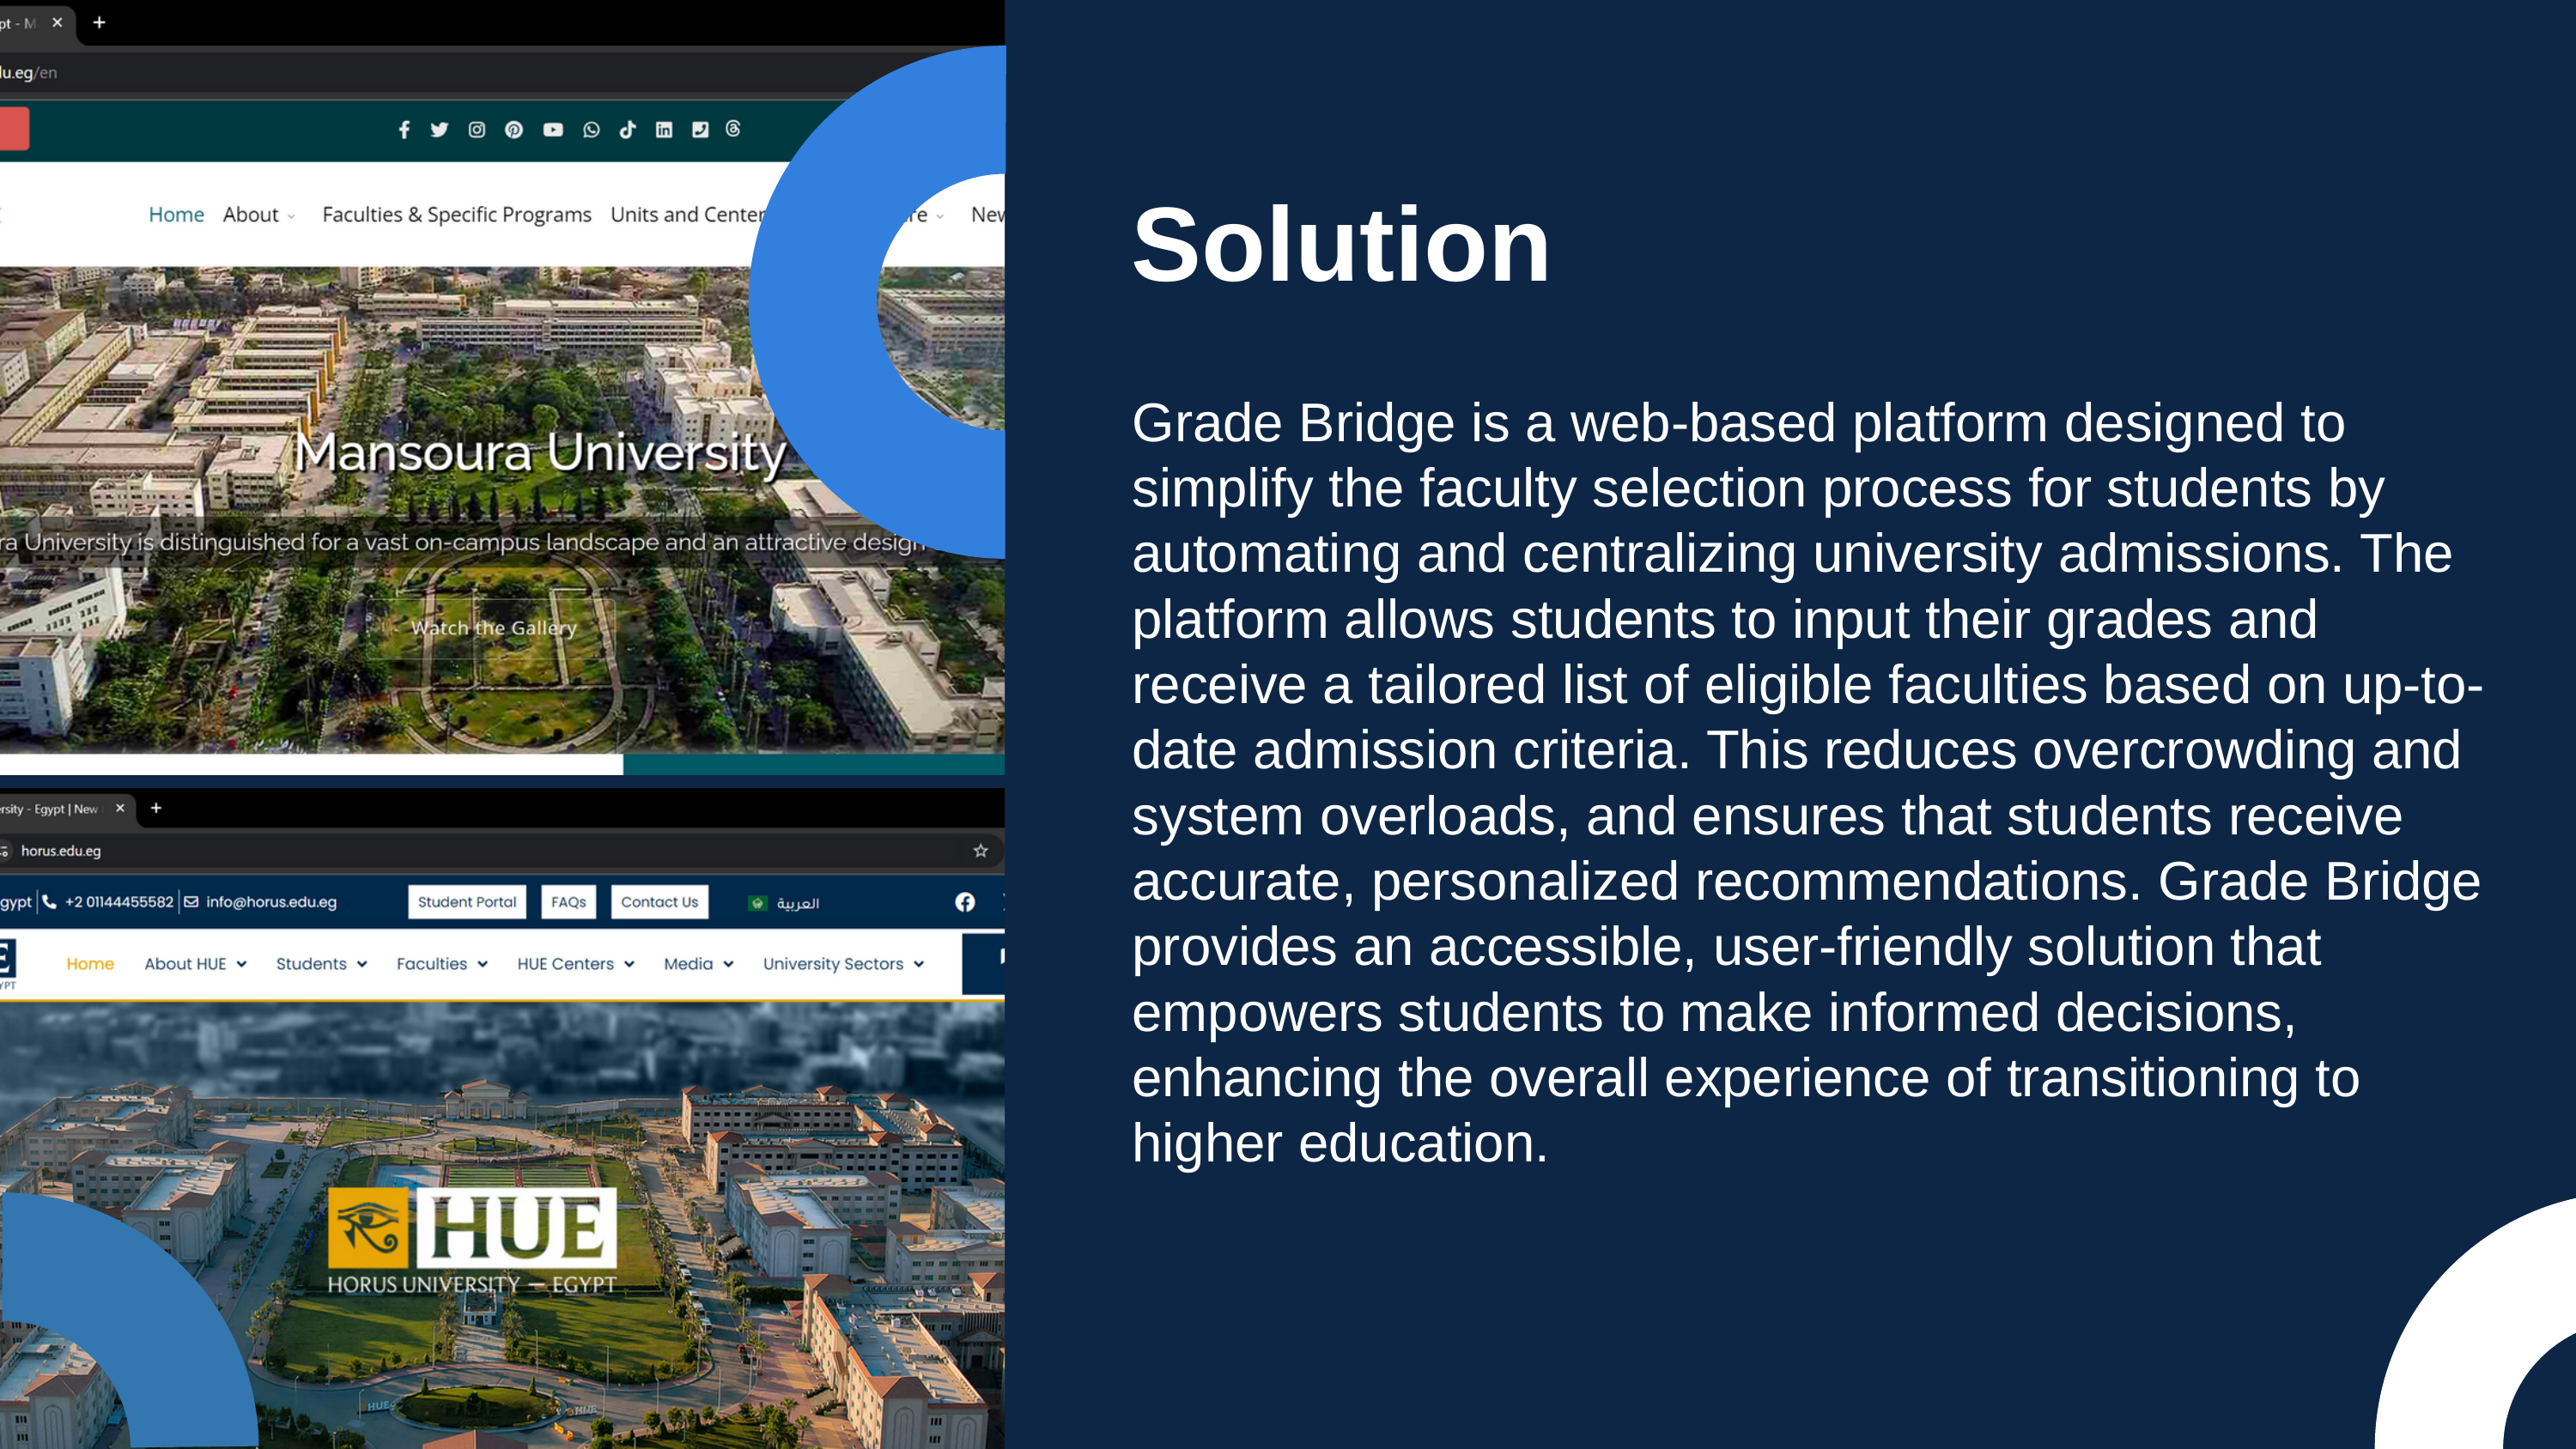

Solution
Grade Bridge is a web-based platform designed to simplify the faculty selection process for students by automating and centralizing university admissions. The platform allows students to input their grades and receive a tailored list of eligible faculties based on up-to-date admission criteria. This reduces overcrowding and system overloads, and ensures that students receive accurate, personalized recommendations. Grade Bridge provides an accessible, user-friendly solution that empowers students to make informed decisions, enhancing the overall experience of transitioning to higher education.